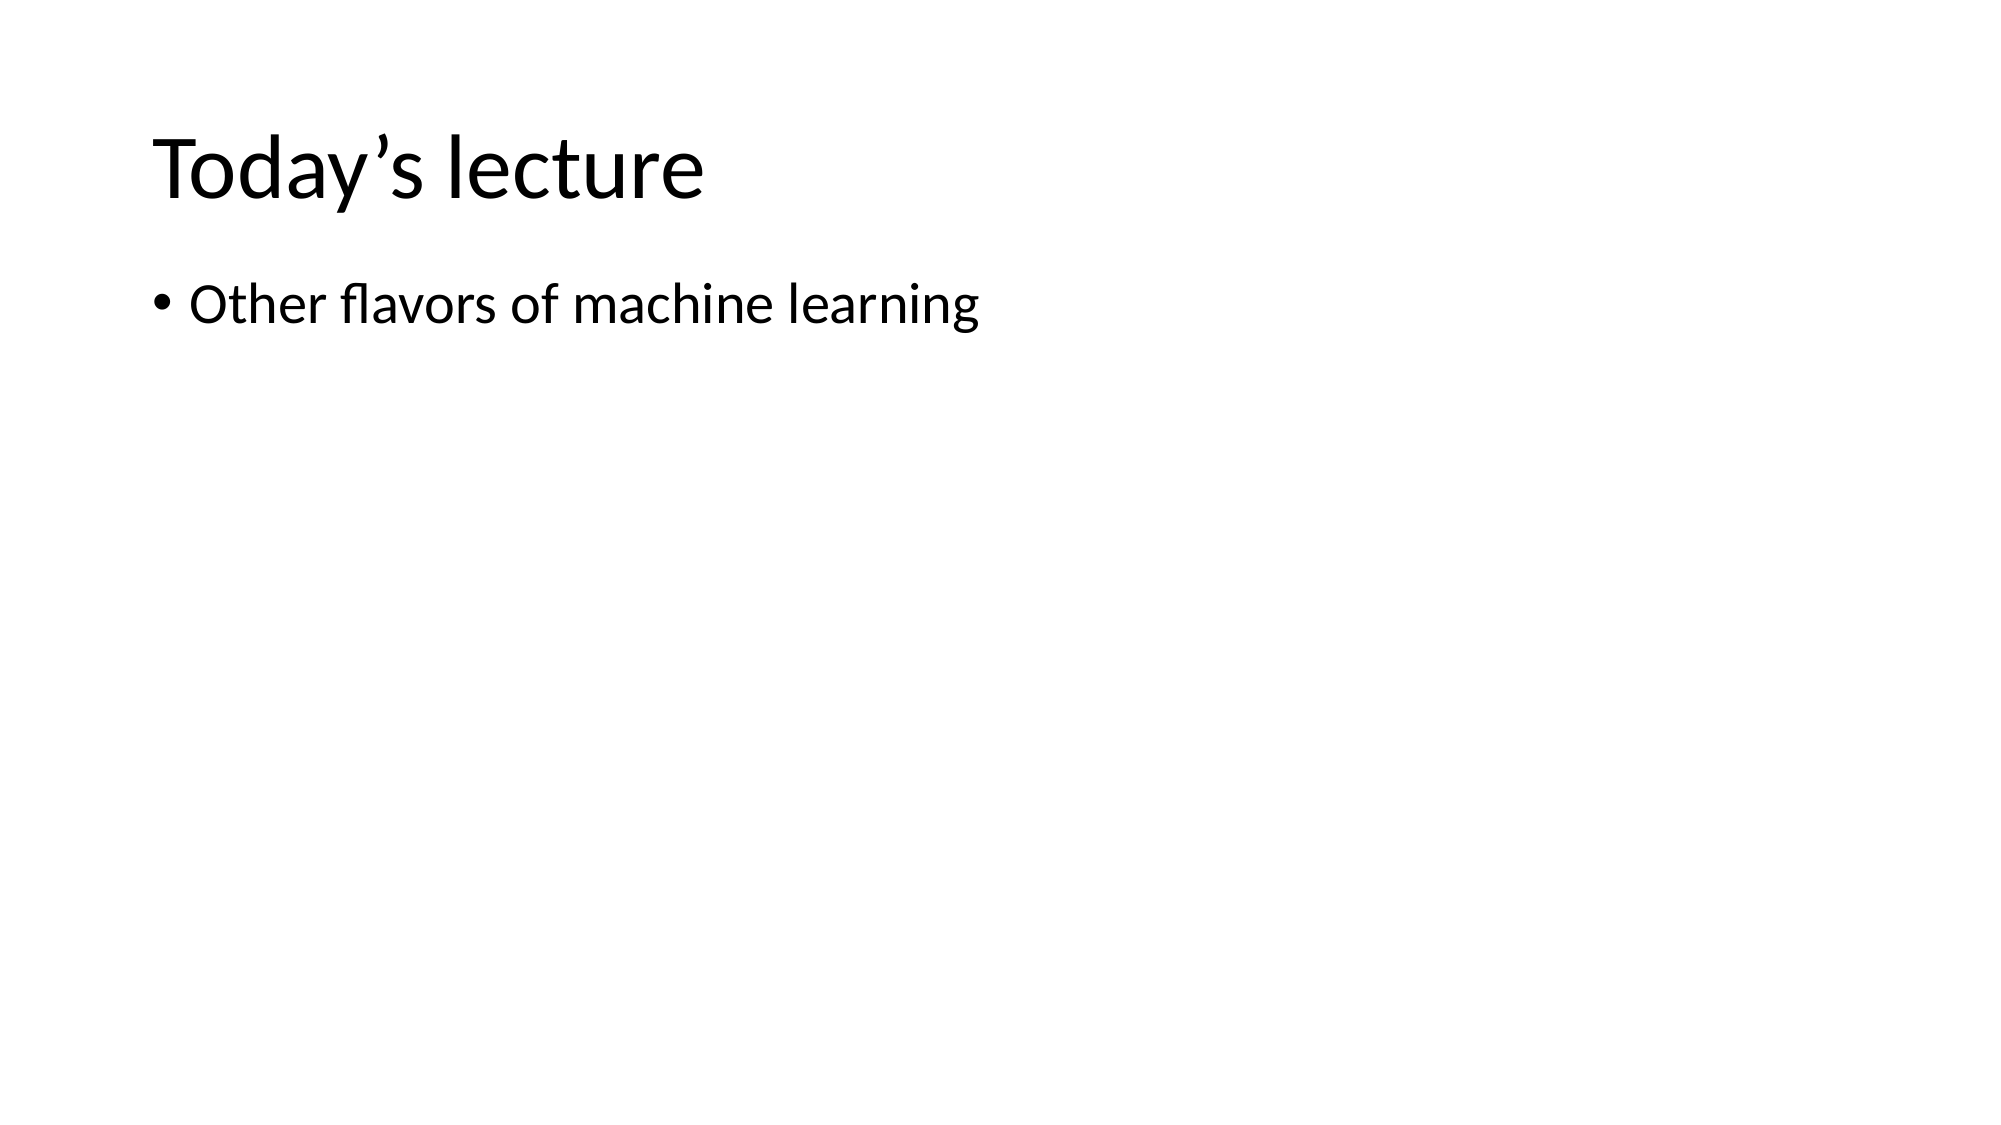

# Today’s lecture
Other flavors of machine learning